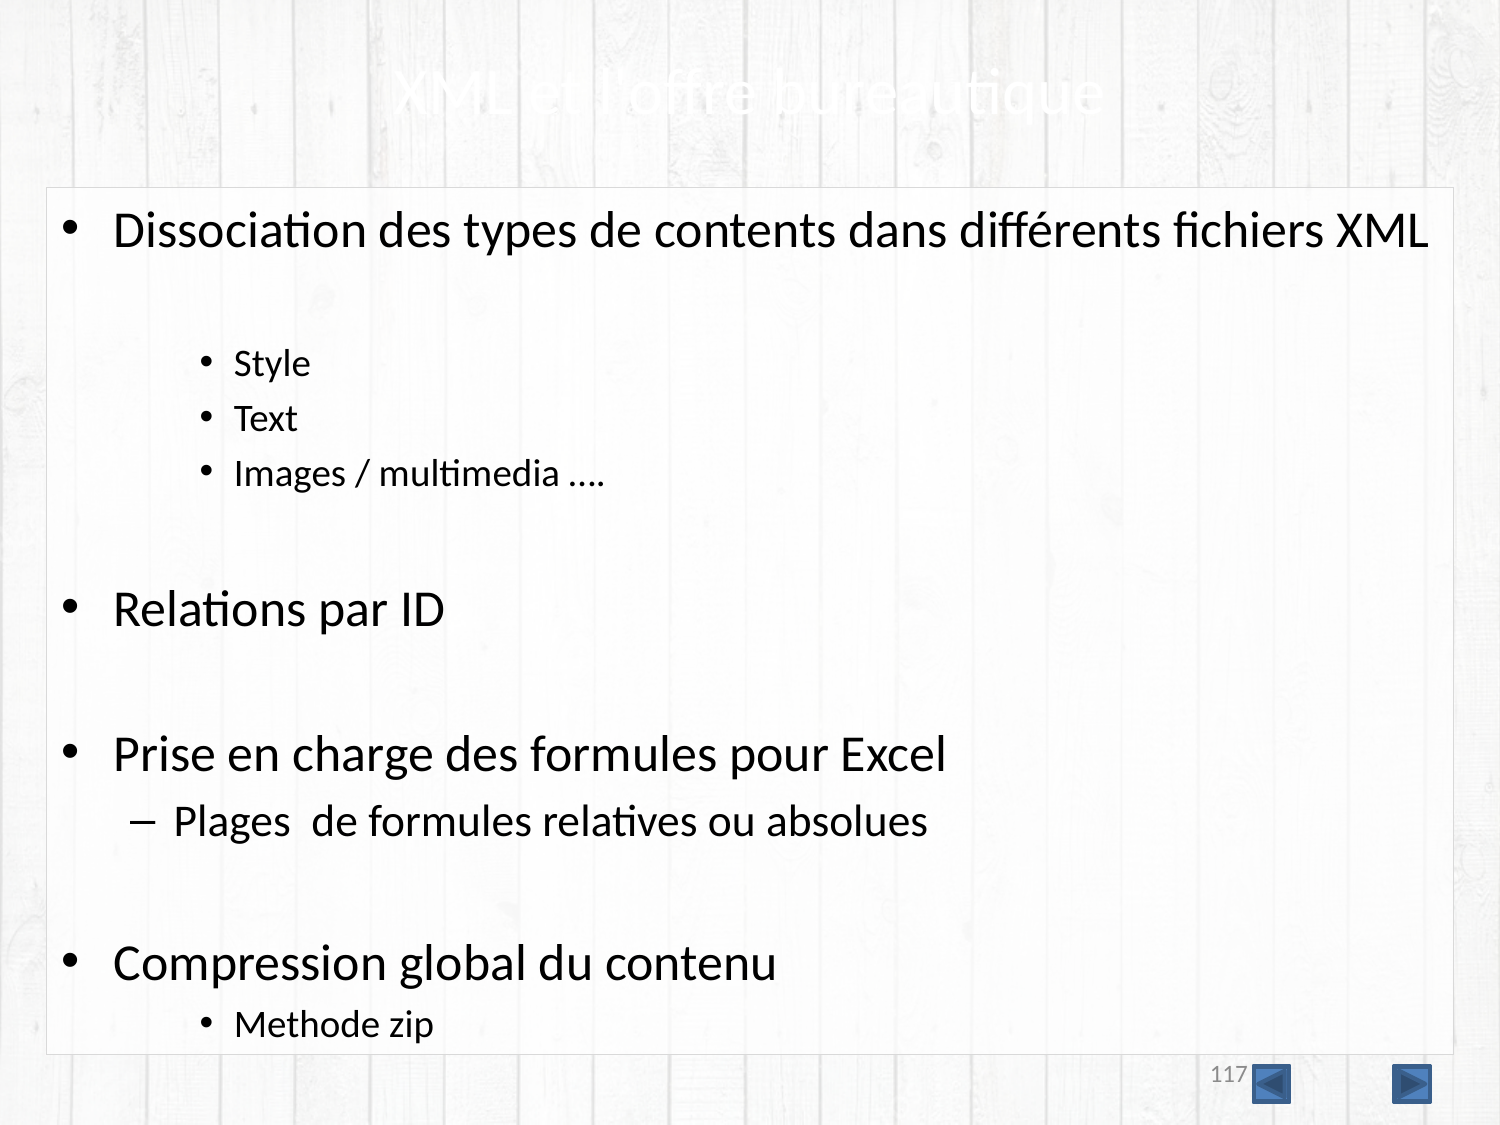

# XML et l'offre bureautique
Dissociation des types de contents dans différents fichiers XML

Style
Text
Images / multimedia ….

Relations par ID

Prise en charge des formules pour Excel
Plages  de formules relatives ou absolues

Compression global du contenu
Methode zip
117